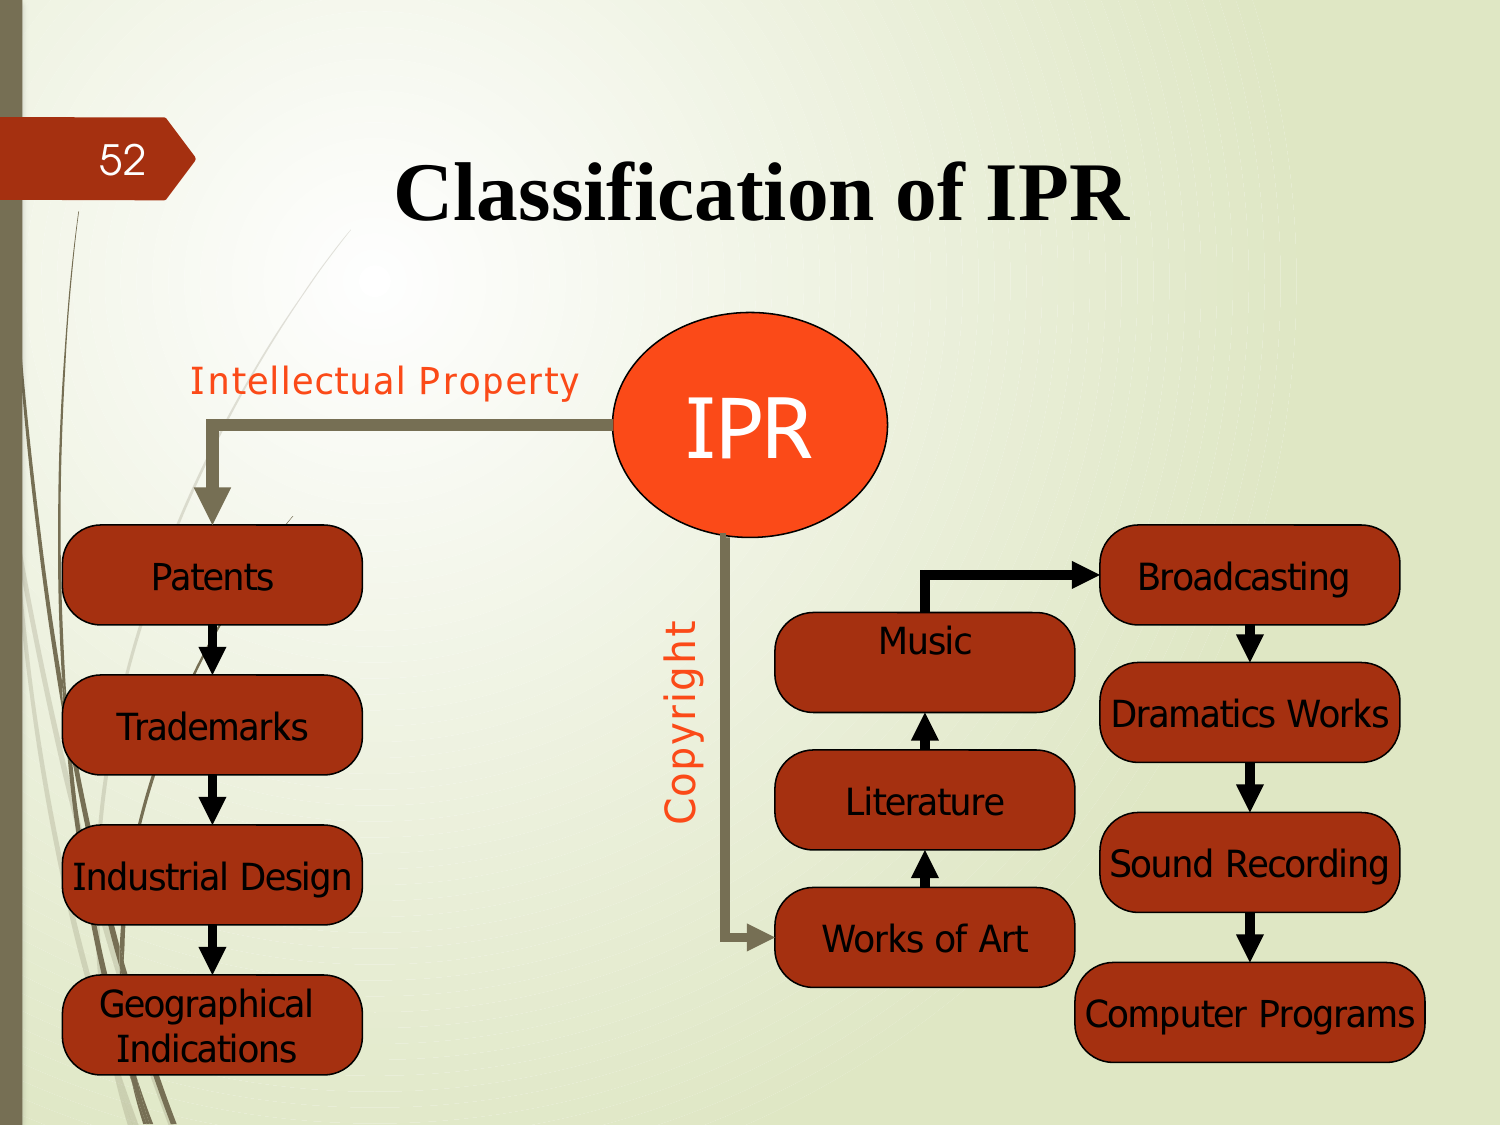

Classification of IPR
52
IPR
Intellectual Property
Patents
Broadcasting
Music

 Dramatics Works

Trademarks

Copyright
Literature
 Sound Recording
Industrial Design
Works of Art
 Computer Programs
Geographical
Indications